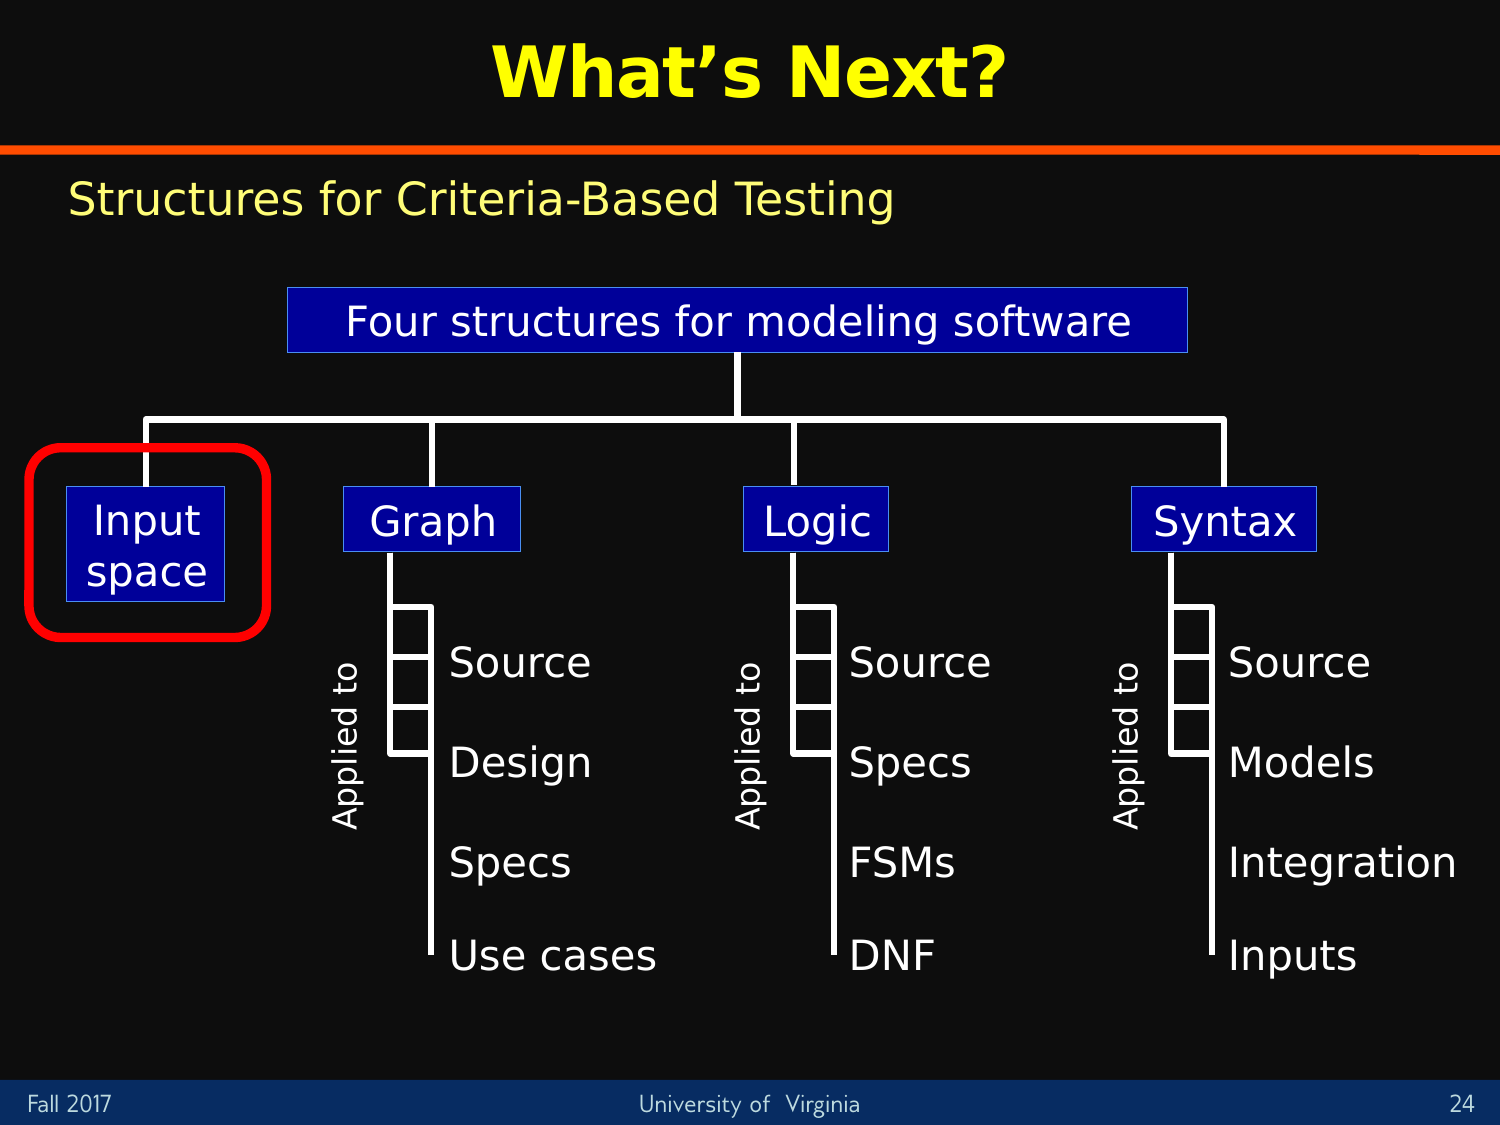

# What’s Next?
Structures for Criteria-Based Testing
Four structures for modeling software

Input space
Logic
Applied to
Source
Specs
FSMs
DNF
Graph
Applied to
Source
Design
Specs
Use cases
Syntax
Applied to
Source
Models
Integration
Inputs